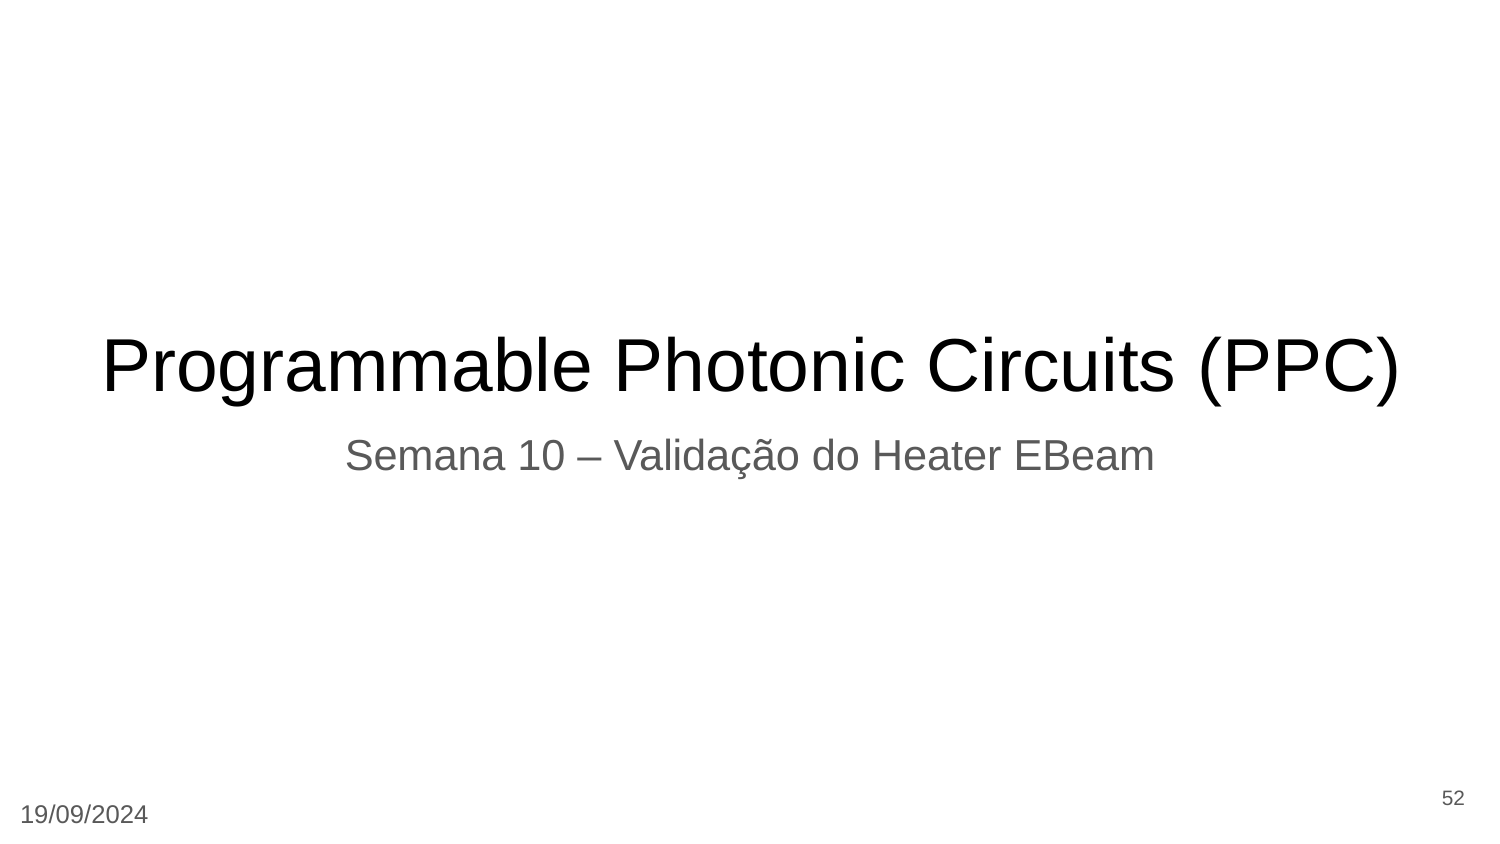

Programmable Photonic Circuits (PPC)
Semana 10 – Validação do Heater EBeam
52
19/09/2024